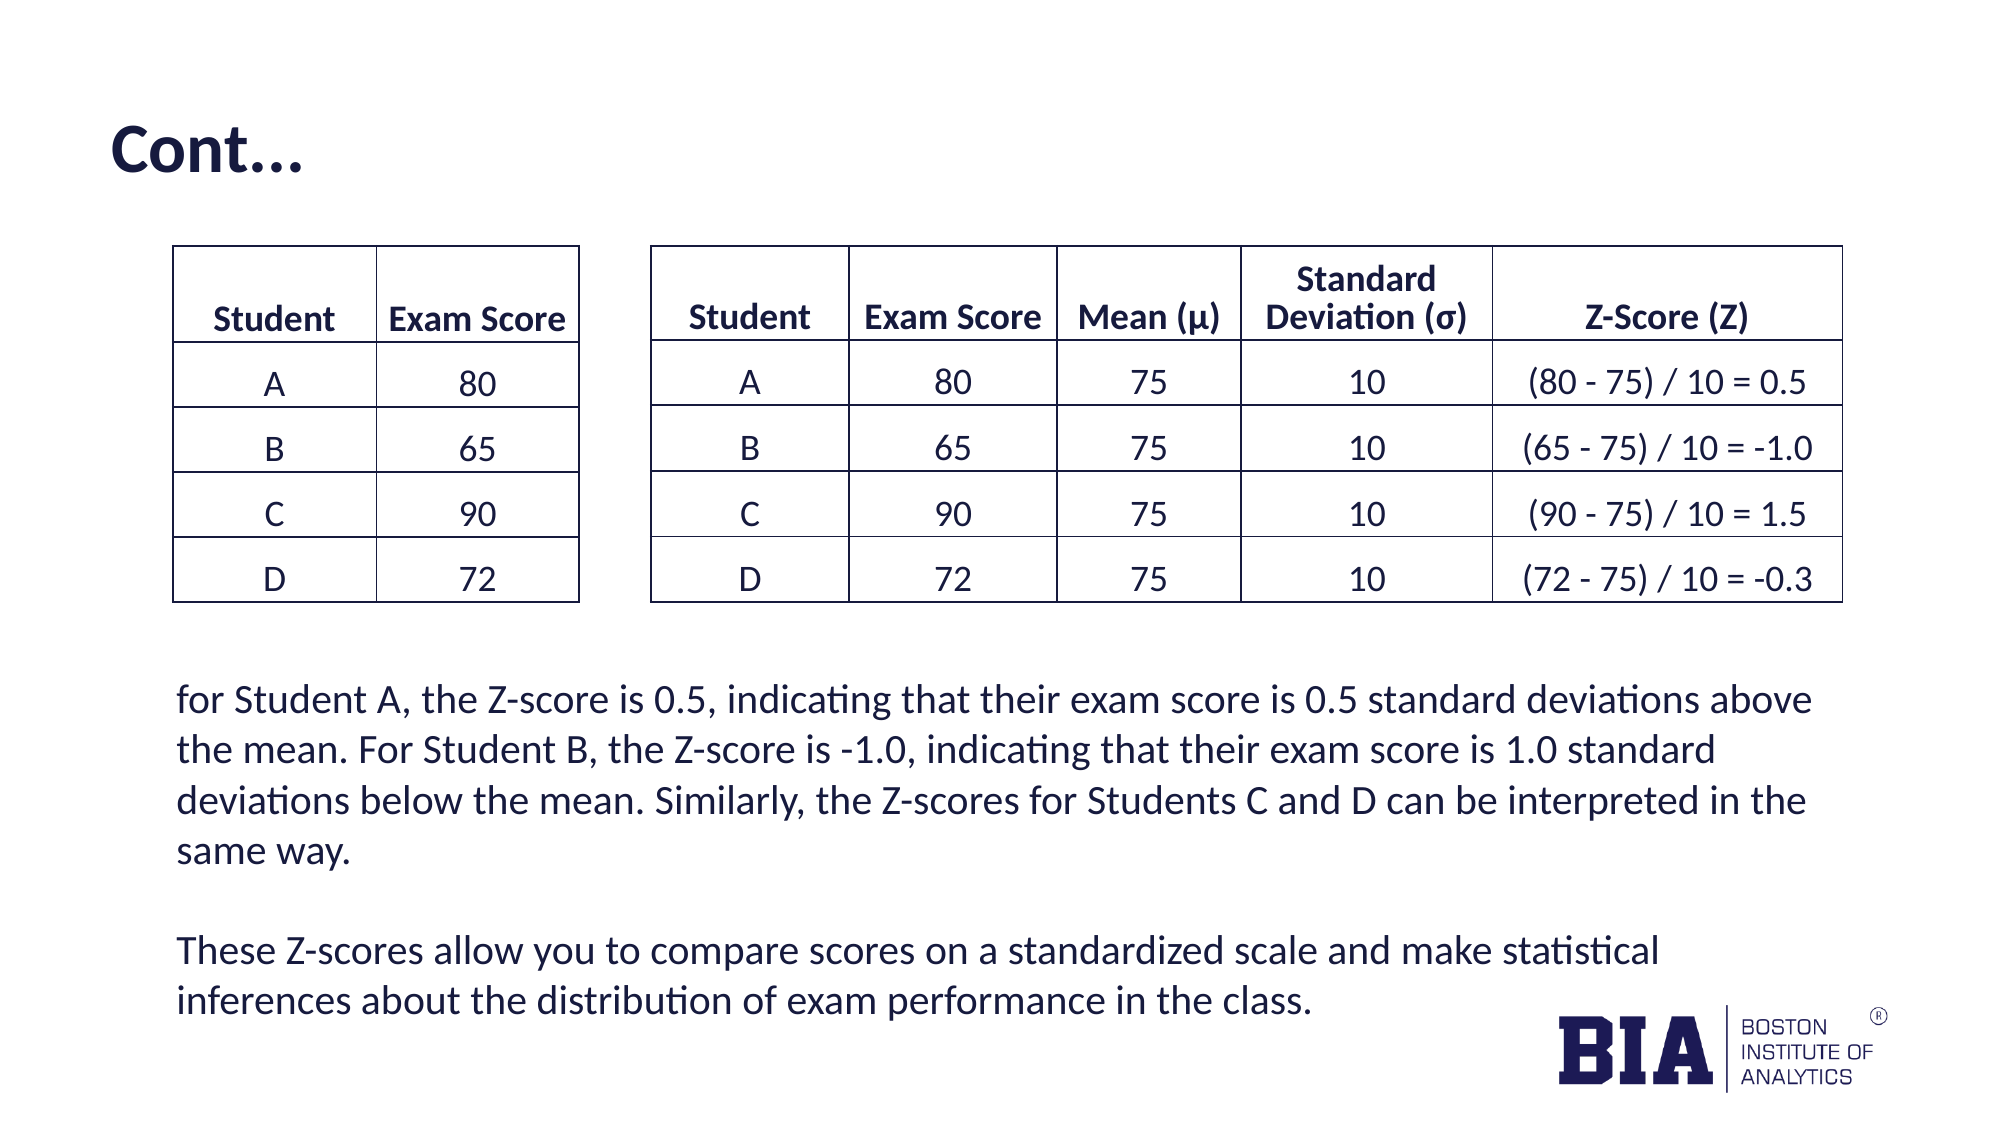

# Cont...
| Student | Exam Score |
| --- | --- |
| A | 80 |
| B | 65 |
| C | 90 |
| D | 72 |
| Student | Exam Score | Mean (μ) | Standard Deviation (σ) | Z-Score (Z) |
| --- | --- | --- | --- | --- |
| A | 80 | 75 | 10 | (80 - 75) / 10 = 0.5 |
| B | 65 | 75 | 10 | (65 - 75) / 10 = -1.0 |
| C | 90 | 75 | 10 | (90 - 75) / 10 = 1.5 |
| D | 72 | 75 | 10 | (72 - 75) / 10 = -0.3 |
for Student A, the Z-score is 0.5, indicating that their exam score is 0.5 standard deviations above the mean. For Student B, the Z-score is -1.0, indicating that their exam score is 1.0 standard deviations below the mean. Similarly, the Z-scores for Students C and D can be interpreted in the same way.

These Z-scores allow you to compare scores on a standardized scale and make statistical inferences about the distribution of exam performance in the class.